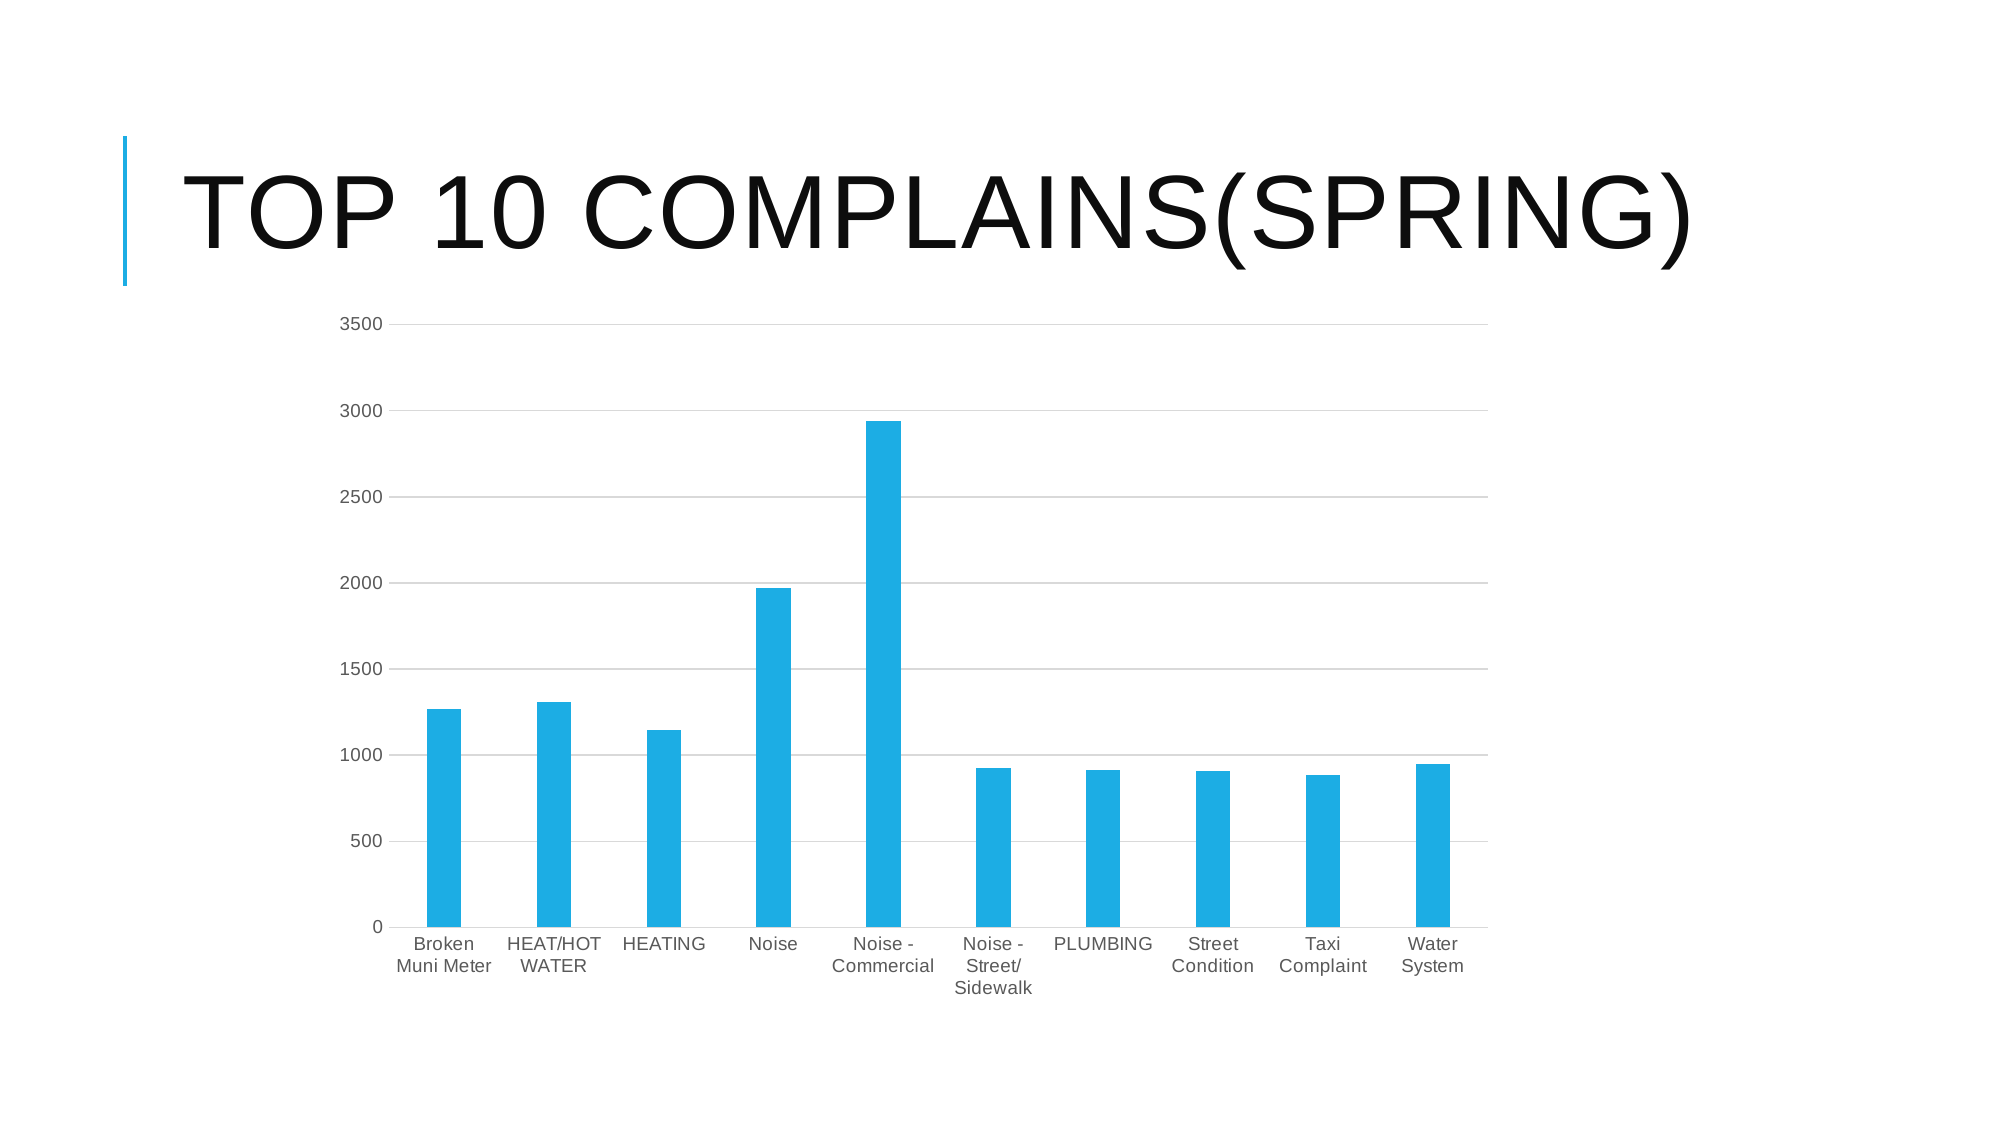

# Top 10 complains(Spring)

### Chart

| Category |  |
|---|---|
| Broken Muni Meter | 1270.0 |
| HEAT/HOT WATER | 1310.0 |
| HEATING | 1144.0 |
| Noise | 1969.0 |
| Noise - Commercial | 2943.0 |
| Noise - Street/Sidewalk | 923.0 |
| PLUMBING | 916.0 |
| Street Condition | 909.0 |
| Taxi Complaint | 887.0 |
| Water System | 947.0 |